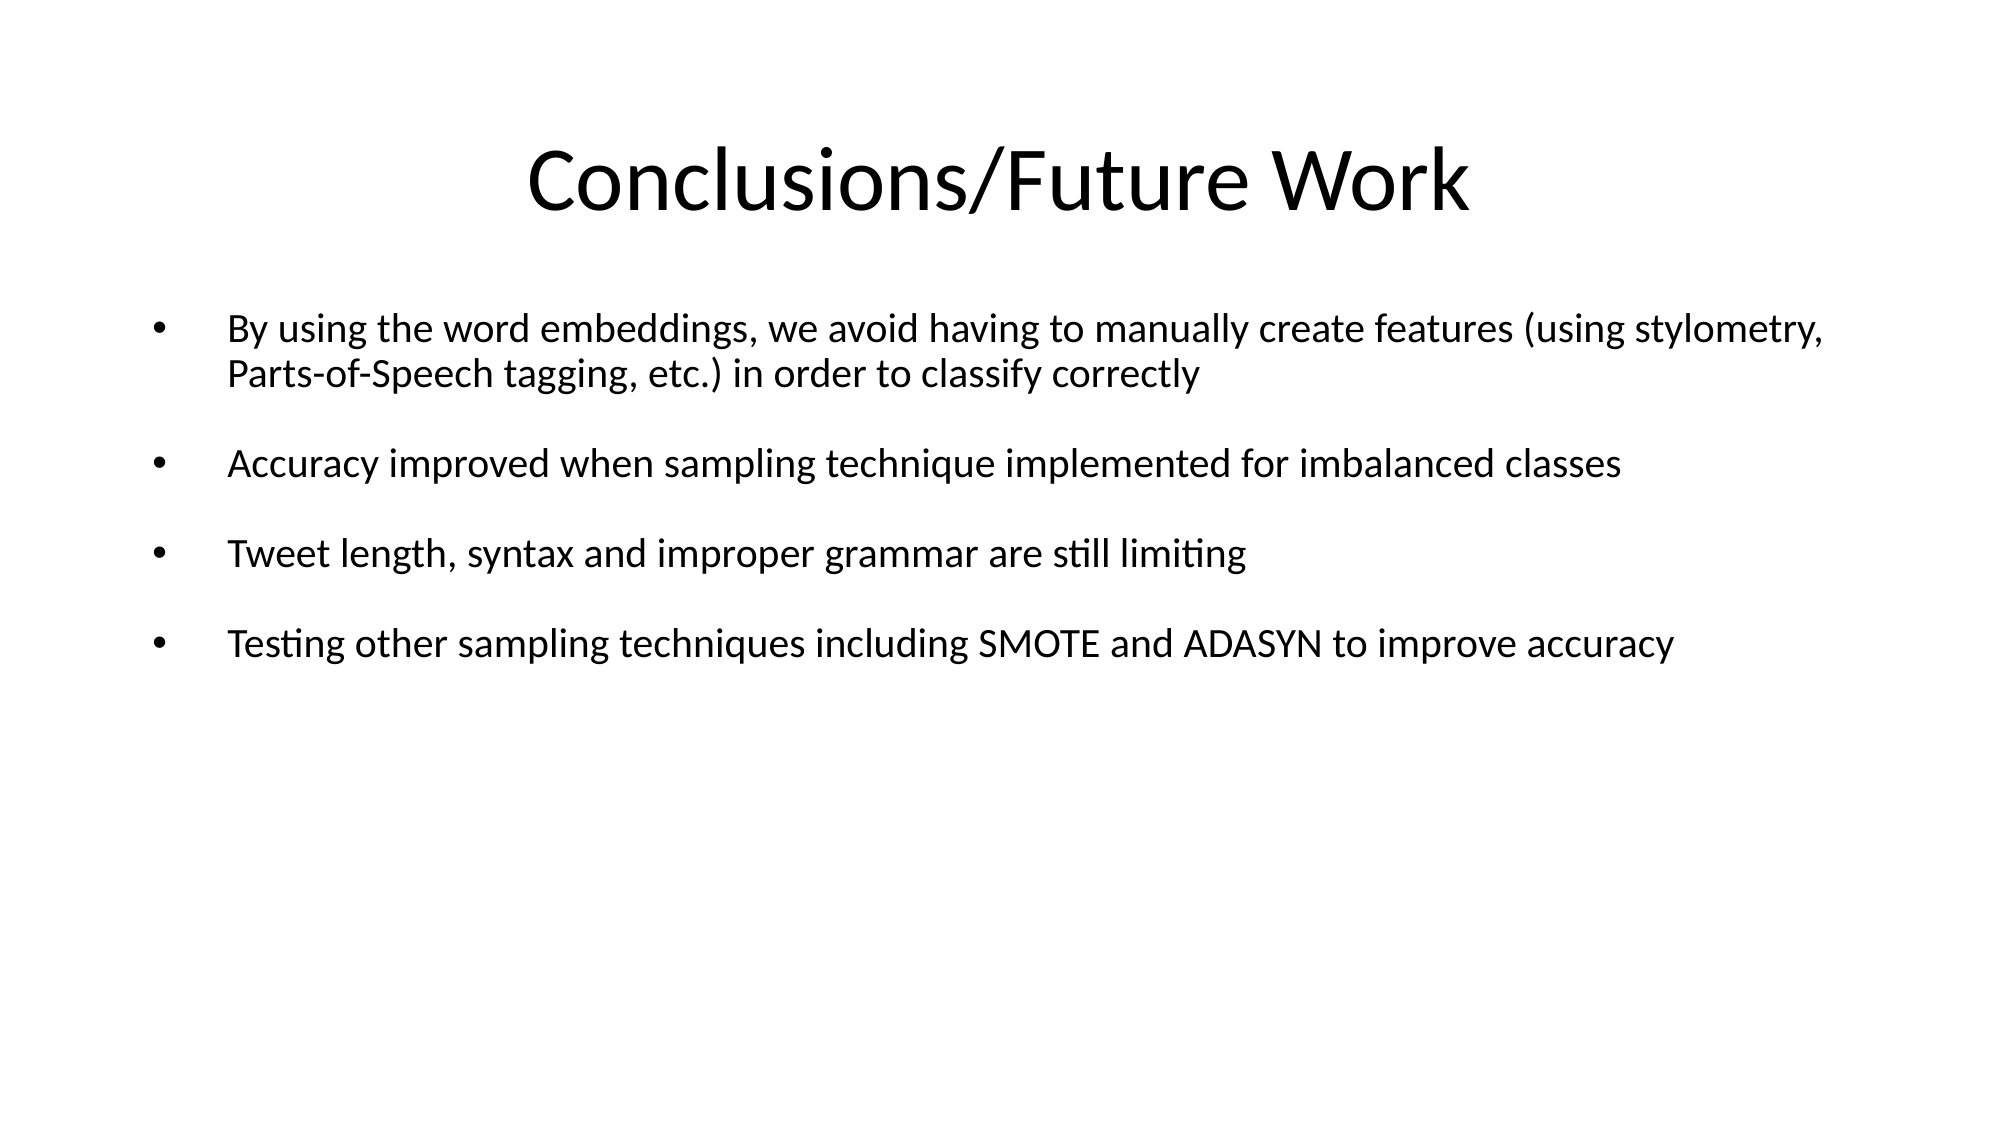

Conclusions/Future Work
By using the word embeddings, we avoid having to manually create features (using stylometry, Parts-of-Speech tagging, etc.) in order to classify correctly

Accuracy improved when sampling technique implemented for imbalanced classes

Tweet length, syntax and improper grammar are still limiting

Testing other sampling techniques including SMOTE and ADASYN to improve accuracy